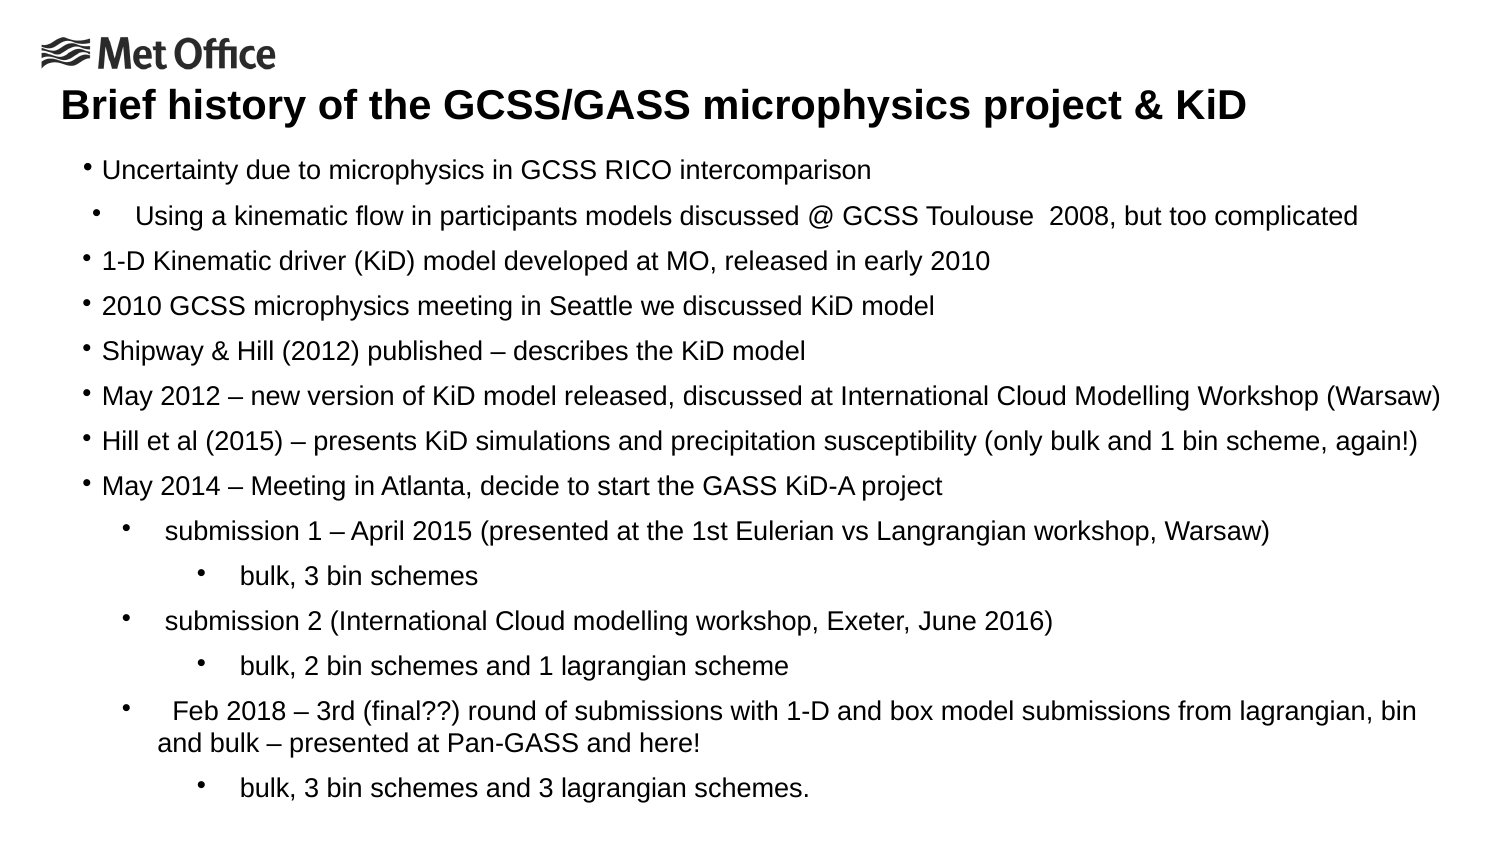

Brief history of the GCSS/GASS microphysics project & KiD

 Uncertainty due to microphysics in GCSS RICO intercomparison
 Using a kinematic flow in participants models discussed @ GCSS Toulouse  2008, but too complicated
 1-D Kinematic driver (KiD) model developed at MO, released in early 2010
 2010 GCSS microphysics meeting in Seattle we discussed KiD model
 Shipway & Hill (2012) published – describes the KiD model
 May 2012 – new version of KiD model released, discussed at International Cloud Modelling Workshop (Warsaw)
 Hill et al (2015) – presents KiD simulations and precipitation susceptibility (only bulk and 1 bin scheme, again!)
 May 2014 – Meeting in Atlanta, decide to start the GASS KiD-A project
 submission 1 – April 2015 (presented at the 1st Eulerian vs Langrangian workshop, Warsaw)
 bulk, 3 bin schemes
 submission 2 (International Cloud modelling workshop, Exeter, June 2016)
 bulk, 2 bin schemes and 1 lagrangian scheme
  Feb 2018 – 3rd (final??) round of submissions with 1-D and box model submissions from lagrangian, bin and bulk – presented at Pan-GASS and here!
 bulk, 3 bin schemes and 3 lagrangian schemes.